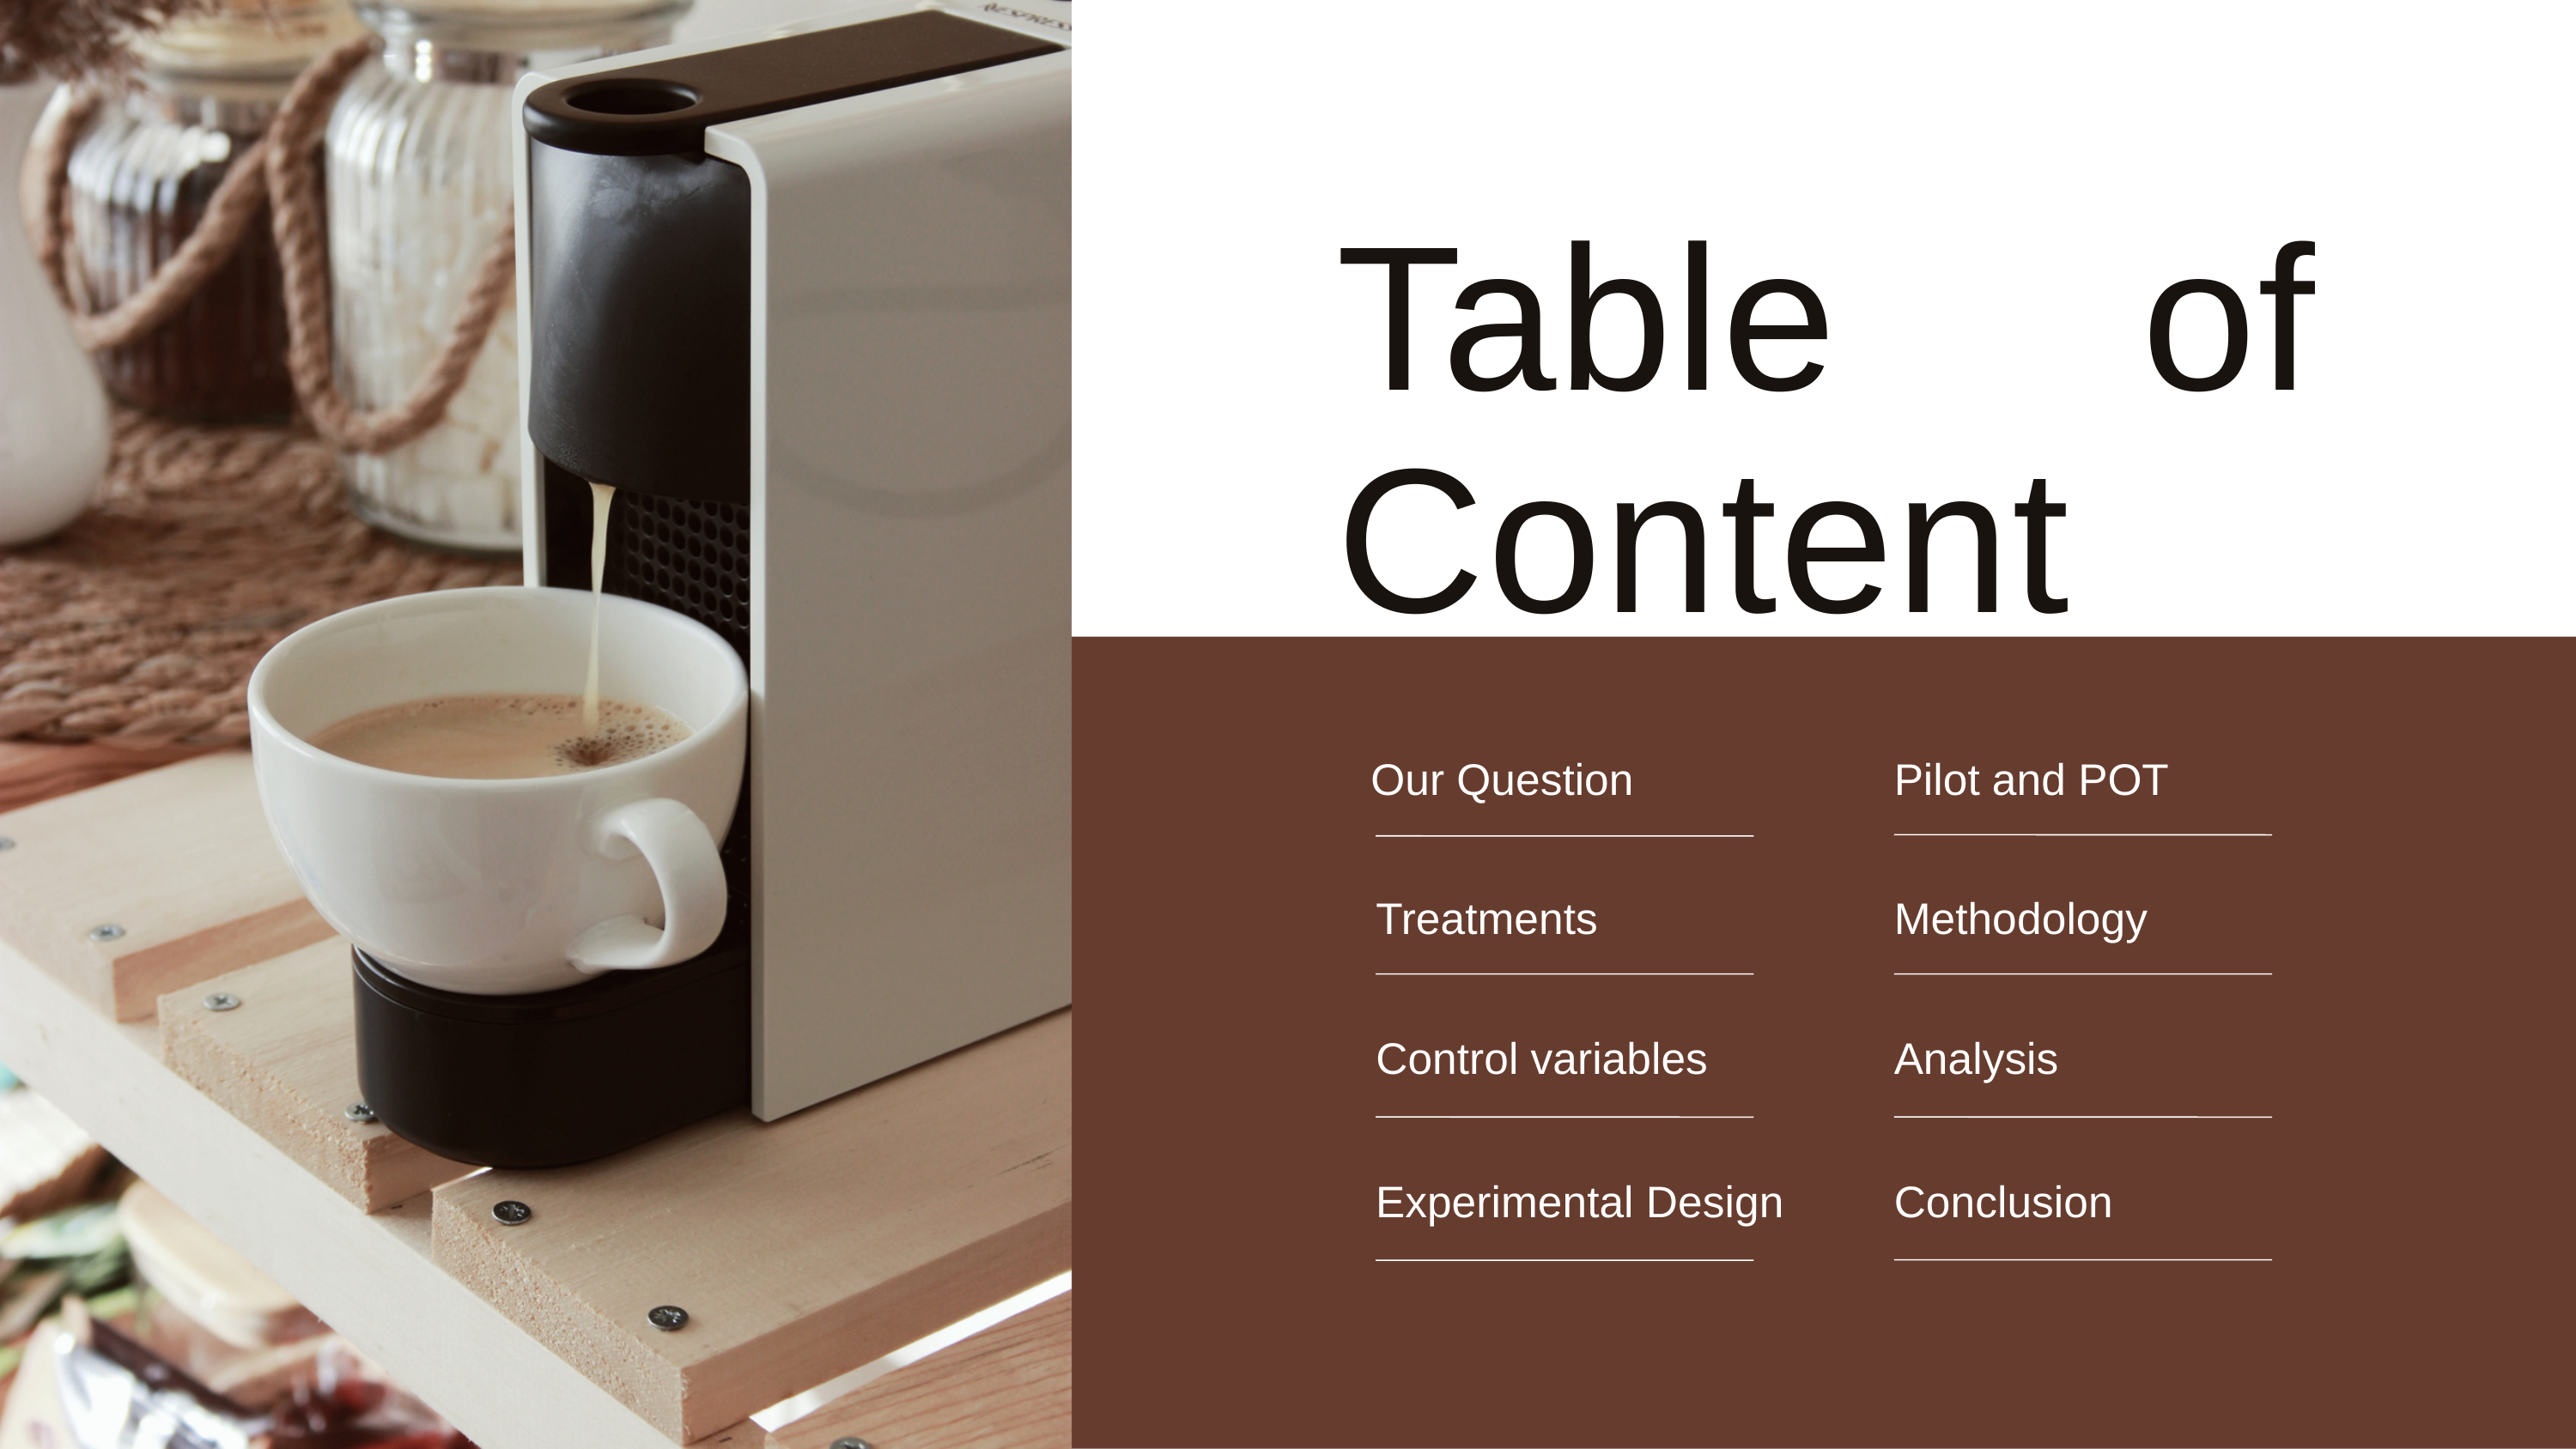

Table of Content

Our Question
Pilot and POT

Treatments
Methodology

Control variables
Analysis

Conclusion
Experimental Design